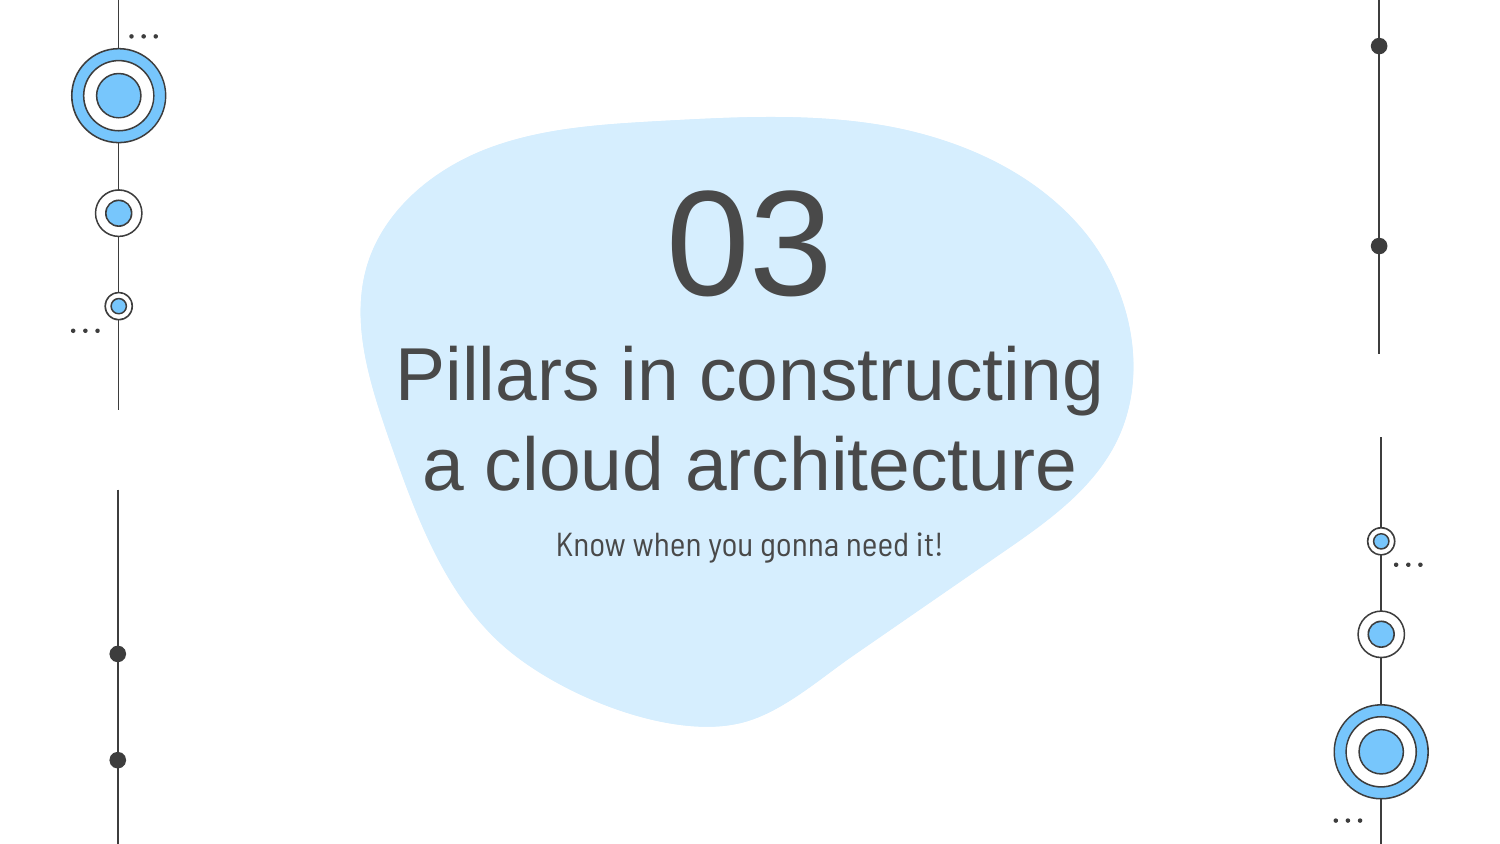

03
# Pillars in constructing a cloud architecture
Know when you gonna need it!